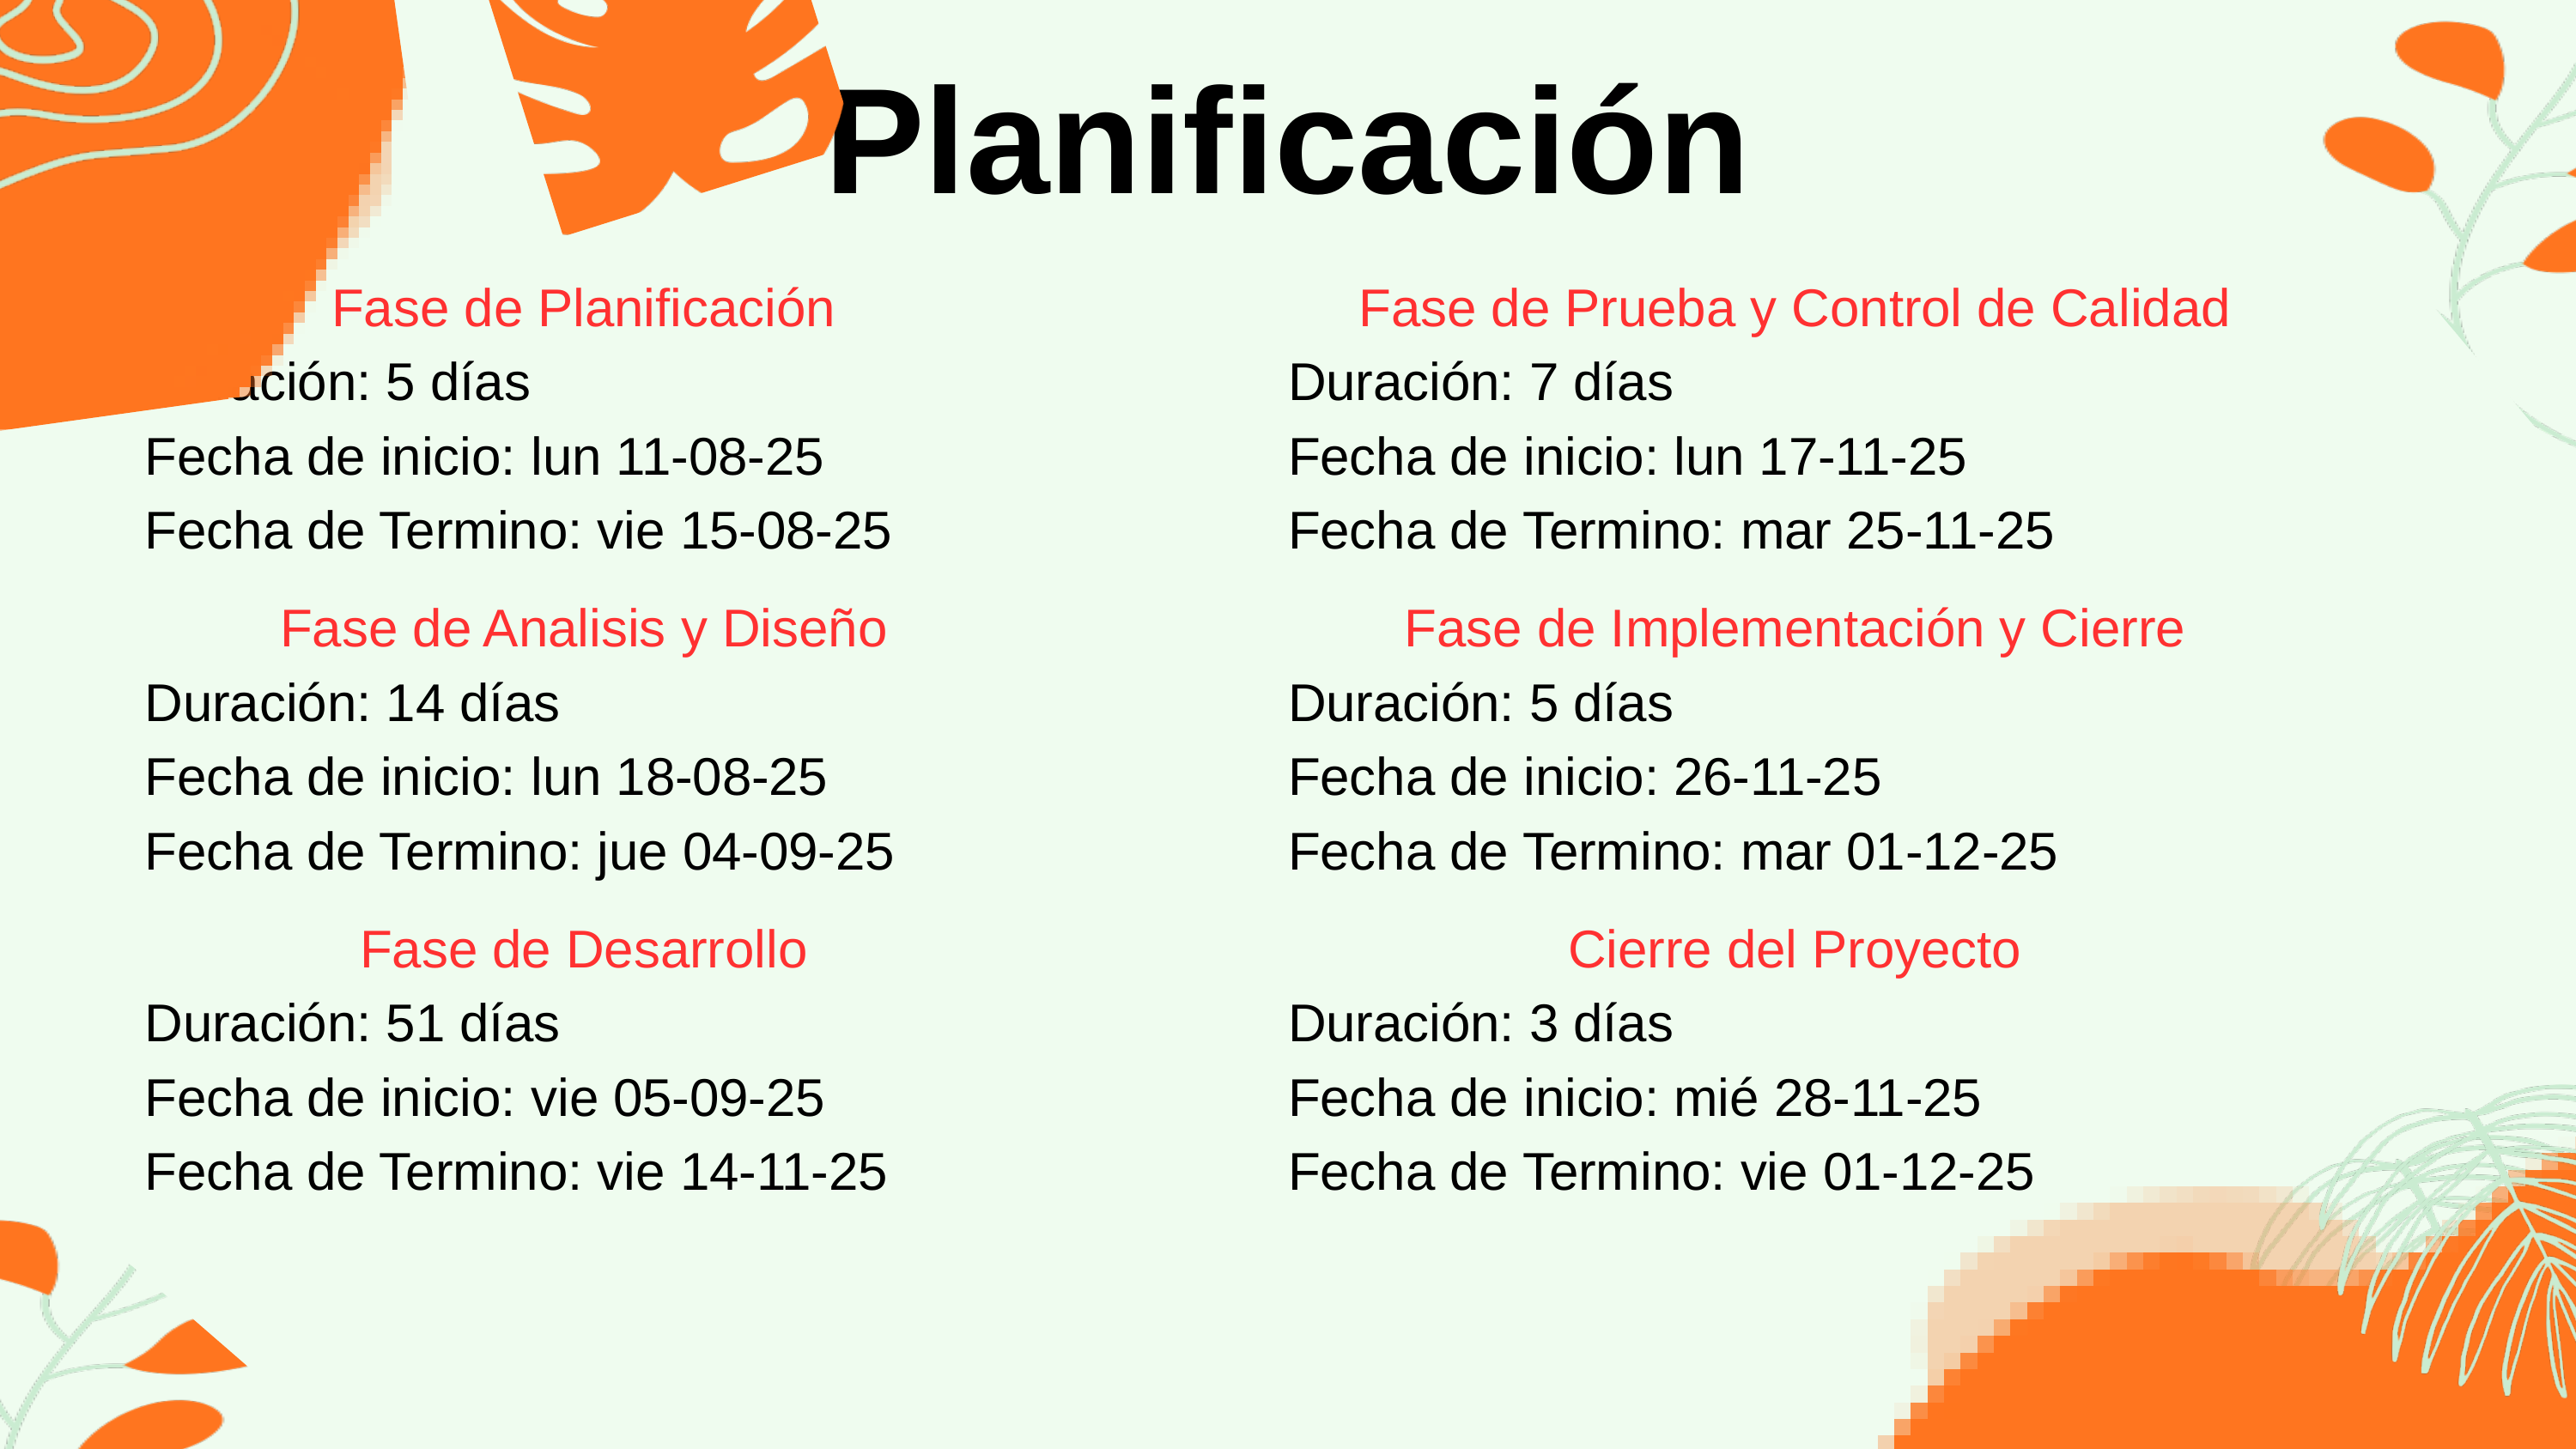

Planificación
Fase de Planificación
Duración: 5 días
Fecha de inicio: lun 11-08-25
Fecha de Termino: vie 15-08-25
Fase de Prueba y Control de Calidad
Duración: 7 días
Fecha de inicio: lun 17-11-25
Fecha de Termino: mar 25-11-25
Fase de Analisis y Diseño
Duración: 14 días
Fecha de inicio: lun 18-08-25
Fecha de Termino: jue 04-09-25
Fase de Implementación y Cierre
Duración: 5 días
Fecha de inicio: 26-11-25
Fecha de Termino: mar 01-12-25
Fase de Desarrollo
Duración: 51 días
Fecha de inicio: vie 05-09-25
Fecha de Termino: vie 14-11-25
Cierre del Proyecto
Duración: 3 días
Fecha de inicio: mié 28-11-25
Fecha de Termino: vie 01-12-25